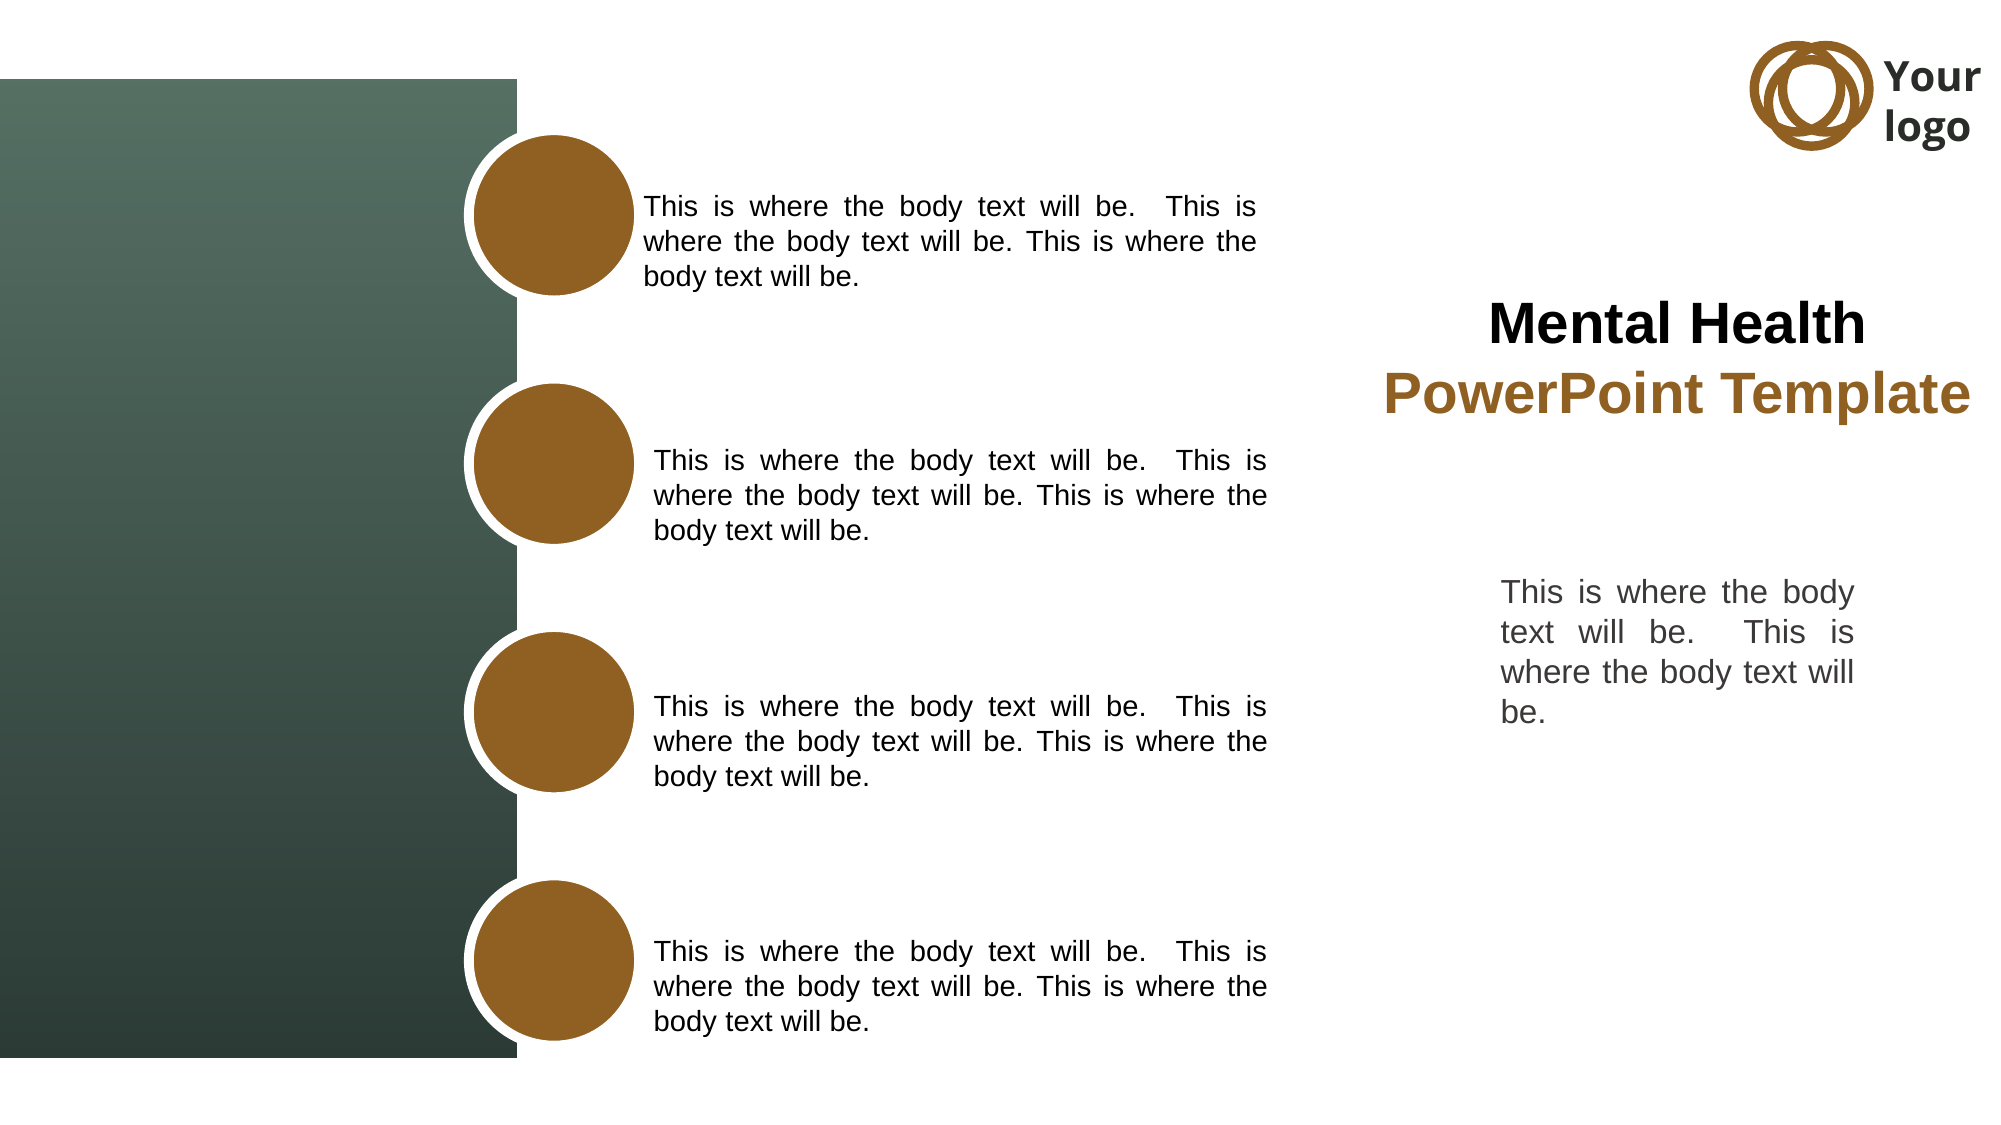

Your logo

This is where the body text will be.  This is where the body text will be. This is where the body text will be.
Mental Health PowerPoint Template

This is where the body text will be.  This is where the body text will be. This is where the body text will be.

This is where the body text will be.  This is where the body text will be.

This is where the body text will be.  This is where the body text will be. This is where the body text will be.

This is where the body text will be.  This is where the body text will be. This is where the body text will be.